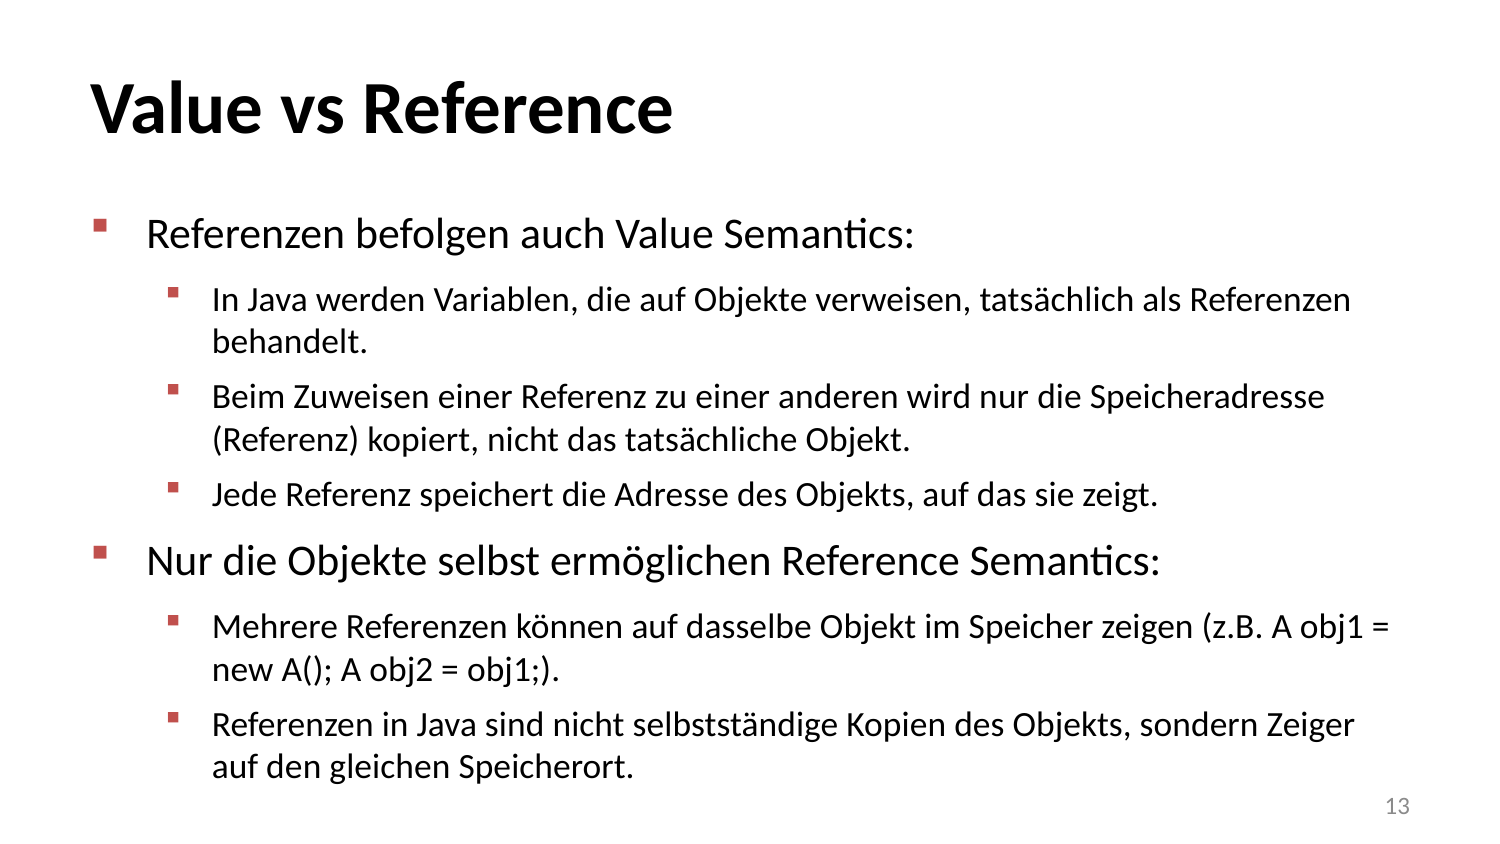

# Value vs Reference
Referenzen befolgen auch Value Semantics:
In Java werden Variablen, die auf Objekte verweisen, tatsächlich als Referenzen behandelt.
Beim Zuweisen einer Referenz zu einer anderen wird nur die Speicheradresse (Referenz) kopiert, nicht das tatsächliche Objekt.
Jede Referenz speichert die Adresse des Objekts, auf das sie zeigt.
Nur die Objekte selbst ermöglichen Reference Semantics:
Mehrere Referenzen können auf dasselbe Objekt im Speicher zeigen (z.B. A obj1 = new A(); A obj2 = obj1;).
Referenzen in Java sind nicht selbstständige Kopien des Objekts, sondern Zeiger auf den gleichen Speicherort.
13